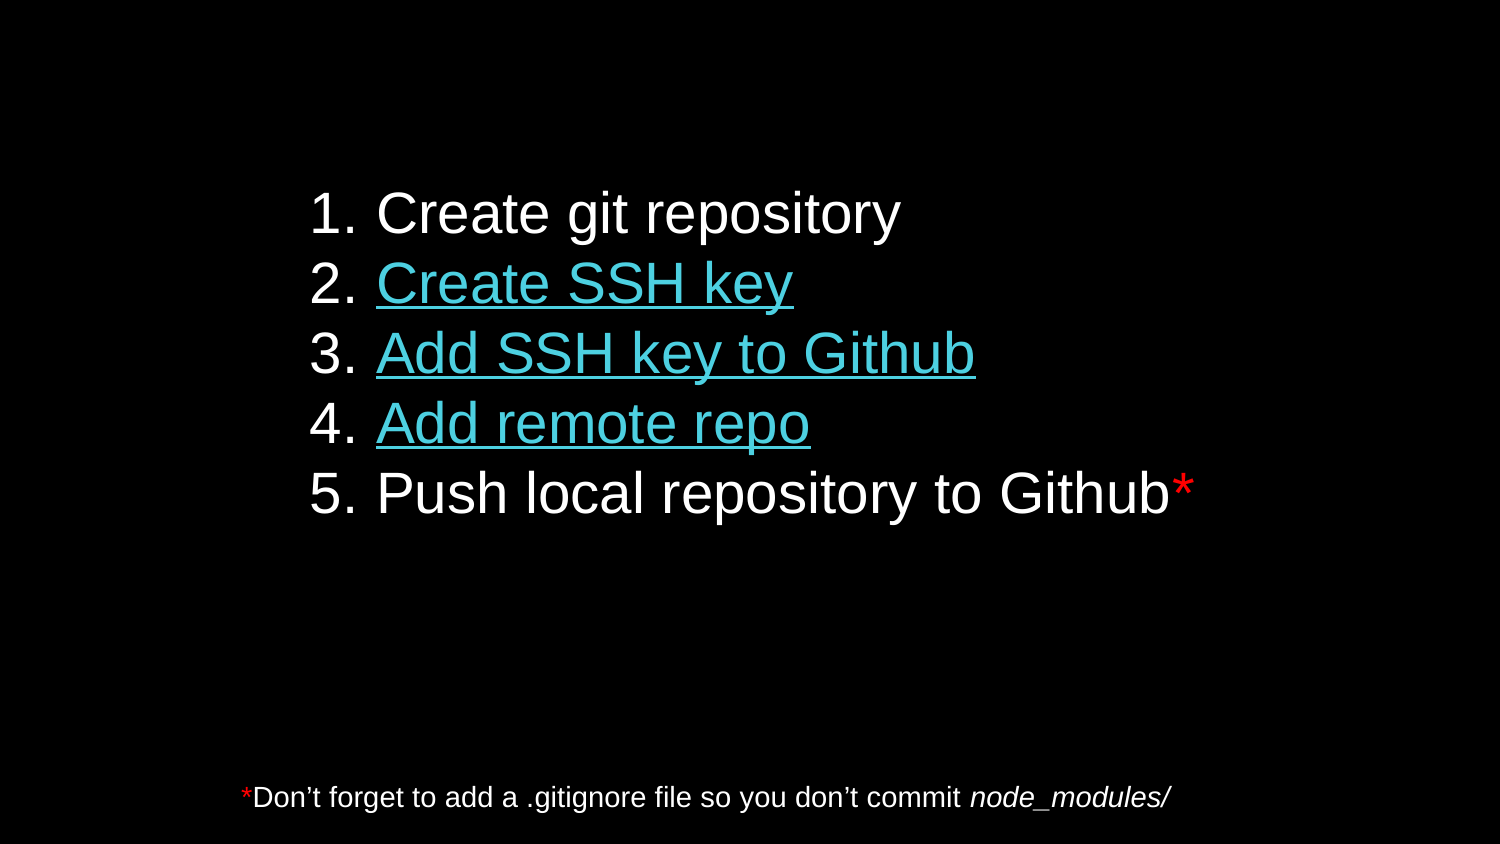

Create git repository
Create SSH key
Add SSH key to Github
Add remote repo
Push local repository to Github*
*Don’t forget to add a .gitignore file so you don’t commit node_modules/